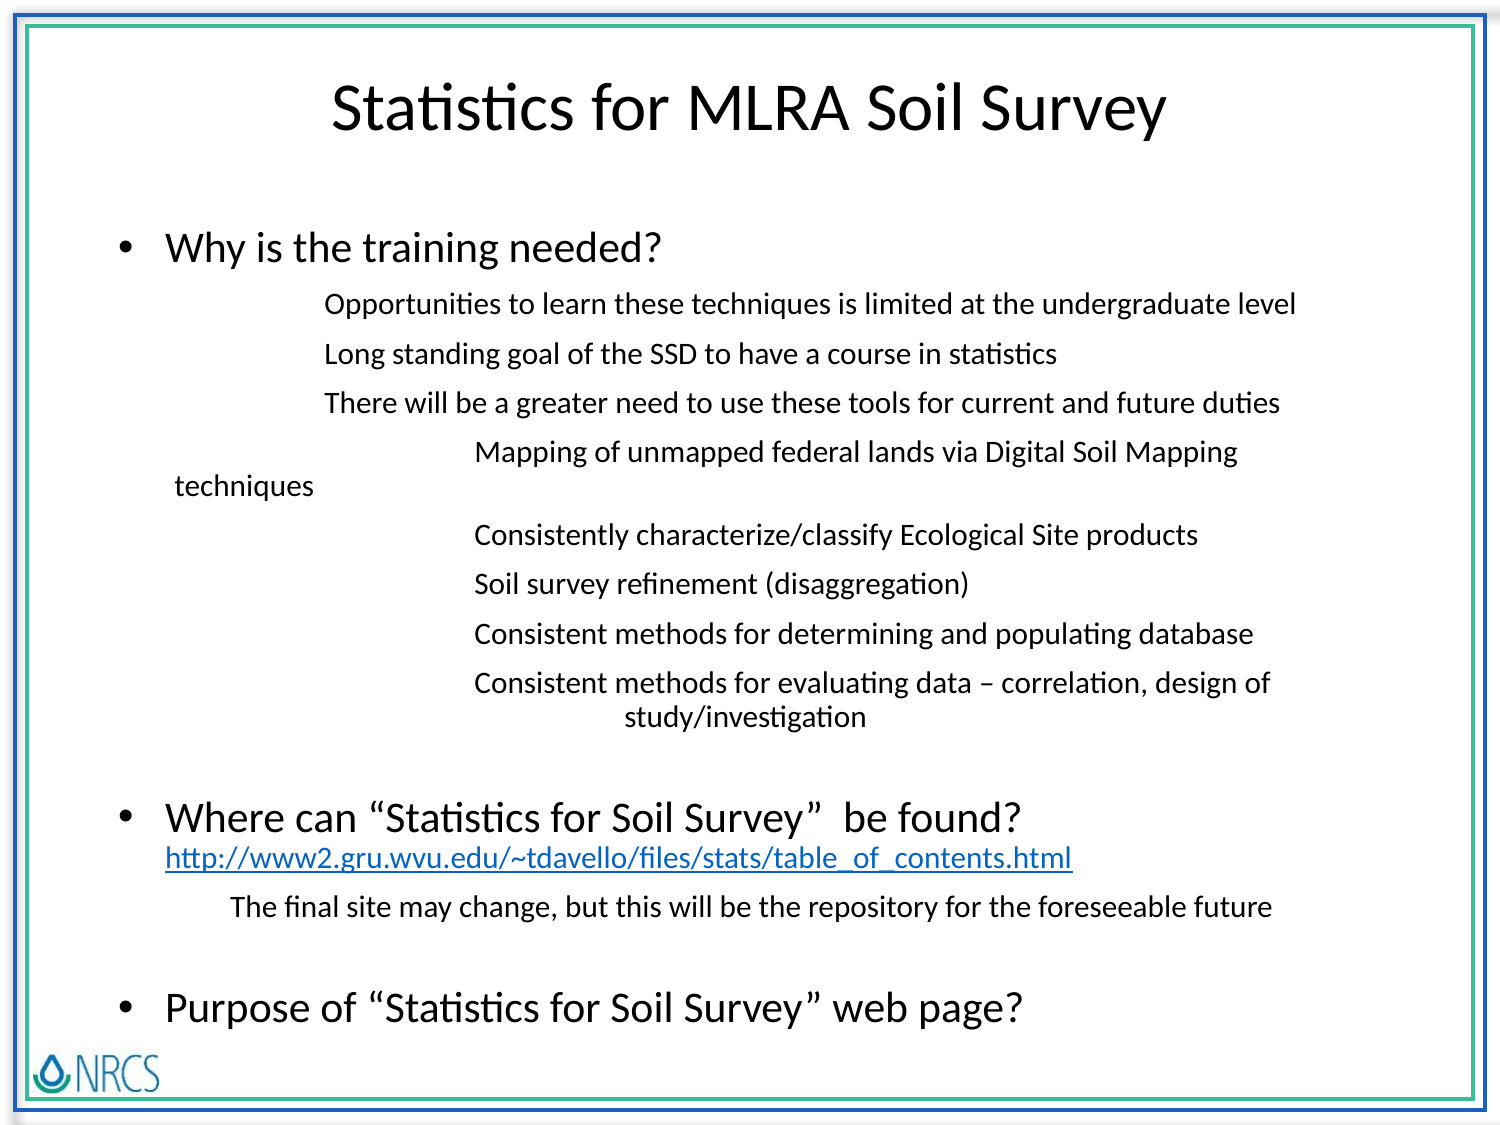

# Statistics for MLRA Soil Survey
Why is the training needed?
	Opportunities to learn these techniques is limited at the undergraduate level
	Long standing goal of the SSD to have a course in statistics
	There will be a greater need to use these tools for current and future duties
		Mapping of unmapped federal lands via Digital Soil Mapping techniques
		Consistently characterize/classify Ecological Site products
		Soil survey refinement (disaggregation)
		Consistent methods for determining and populating database
		Consistent methods for evaluating data – correlation, design of   				study/investigation

Where can “Statistics for Soil Survey”  be found? 	http://www2.gru.wvu.edu/~tdavello/files/stats/table_of_contents.html
                The final site may change, but this will be the repository for the foreseeable future

Purpose of “Statistics for Soil Survey” web page?